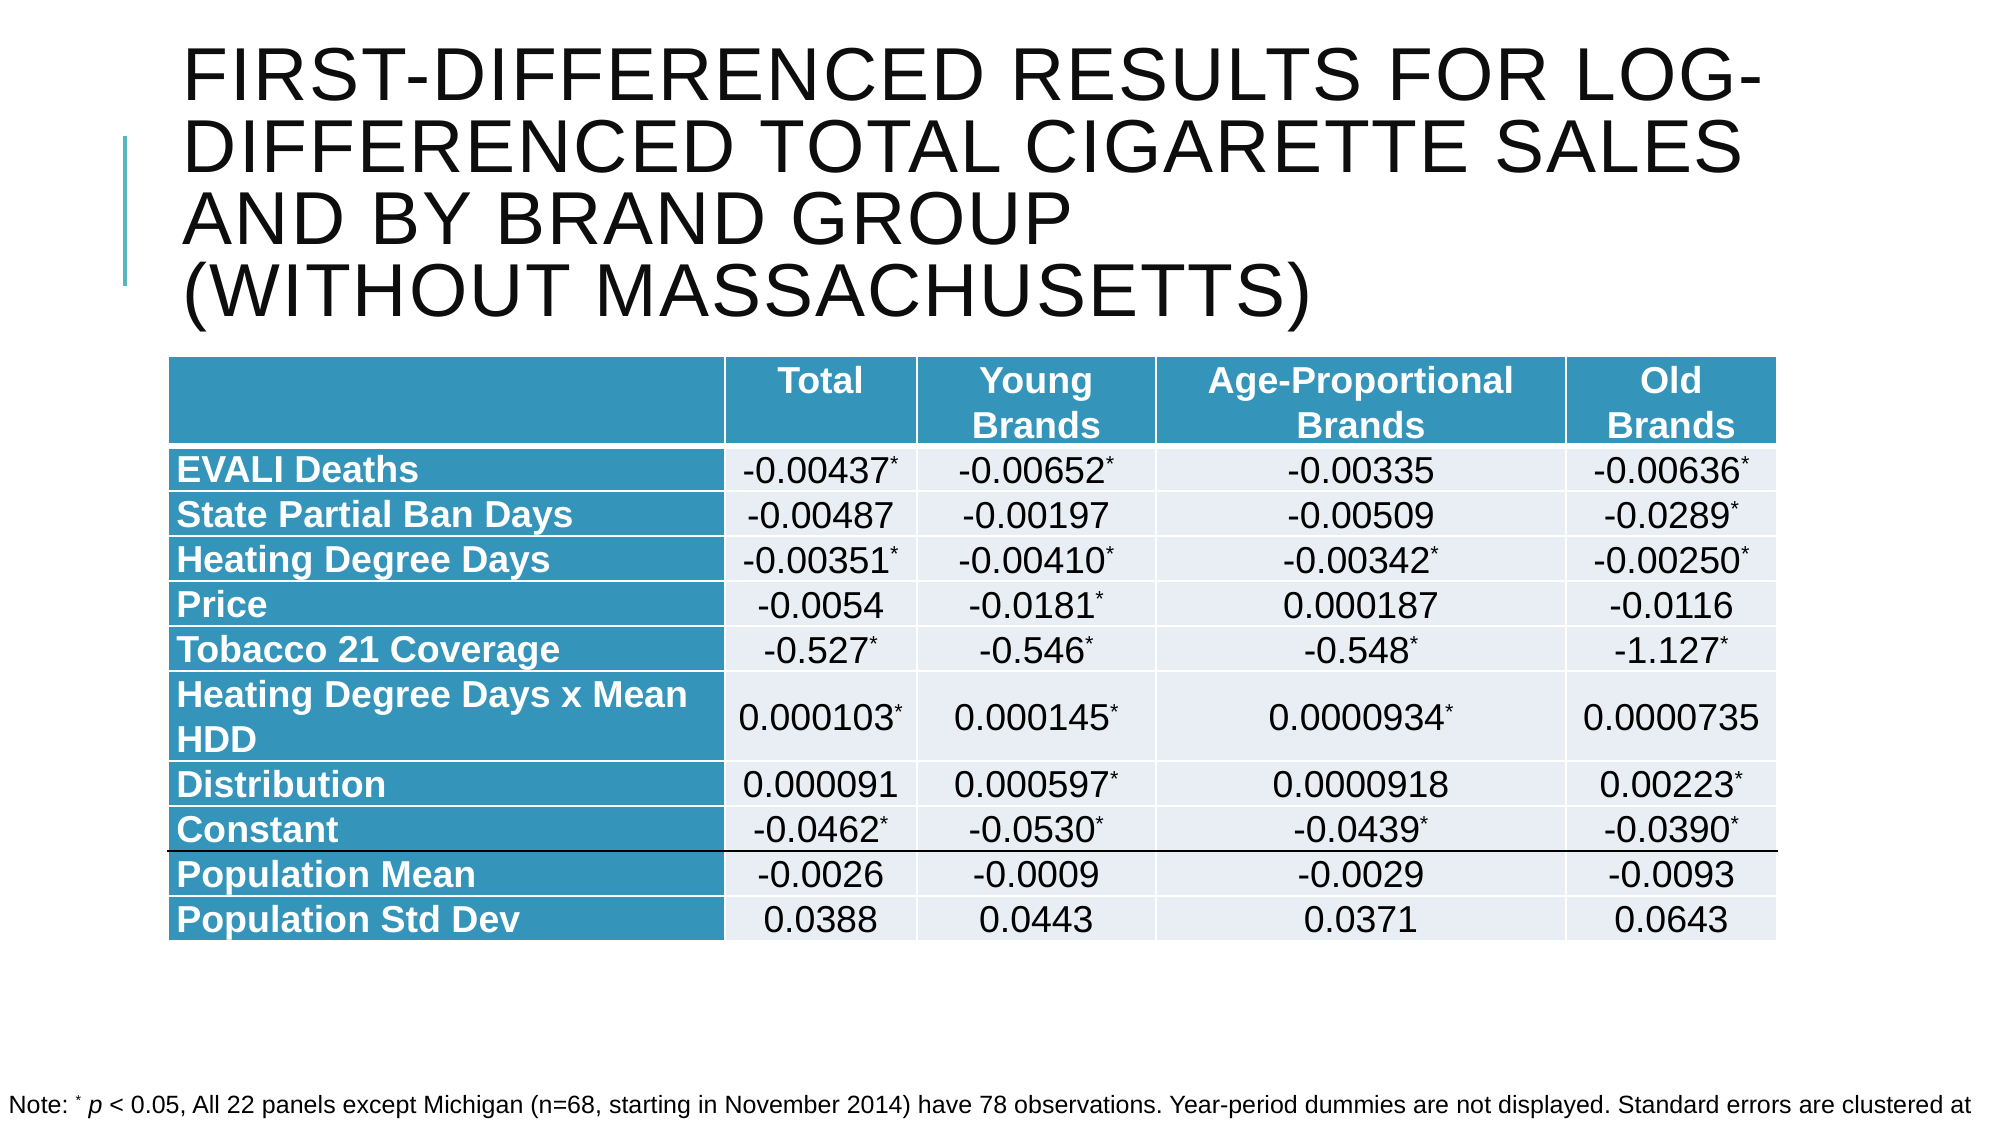

# First-Differenced Results for Log-Differenced TOTAL Cigarette Sales and by Brand Group (WITHOUT MASSACHUSETTS)
|  | Total | Young Brands | Age-Proportional Brands | Old Brands |
| --- | --- | --- | --- | --- |
| EVALI Deaths | -0.00437\* | -0.00652\* | -0.00335 | -0.00636\* |
| State Partial Ban Days | -0.00487 | -0.00197 | -0.00509 | -0.0289\* |
| Heating Degree Days | -0.00351\* | -0.00410\* | -0.00342\* | -0.00250\* |
| Price | -0.0054 | -0.0181\* | 0.000187 | -0.0116 |
| Tobacco 21 Coverage | -0.527\* | -0.546\* | -0.548\* | -1.127\* |
| Heating Degree Days x Mean HDD | 0.000103\* | 0.000145\* | 0.0000934\* | 0.0000735 |
| Distribution | 0.000091 | 0.000597\* | 0.0000918 | 0.00223\* |
| Constant | -0.0462\* | -0.0530\* | -0.0439\* | -0.0390\* |
| Population Mean | -0.0026 | -0.0009 | -0.0029 | -0.0093 |
| Population Std Dev | 0.0388 | 0.0443 | 0.0371 | 0.0643 |
Note: * p < 0.05, All 22 panels except Michigan (n=68, starting in November 2014) have 78 observations. Year-period dummies are not displayed. Standard errors are clustered at the state level.